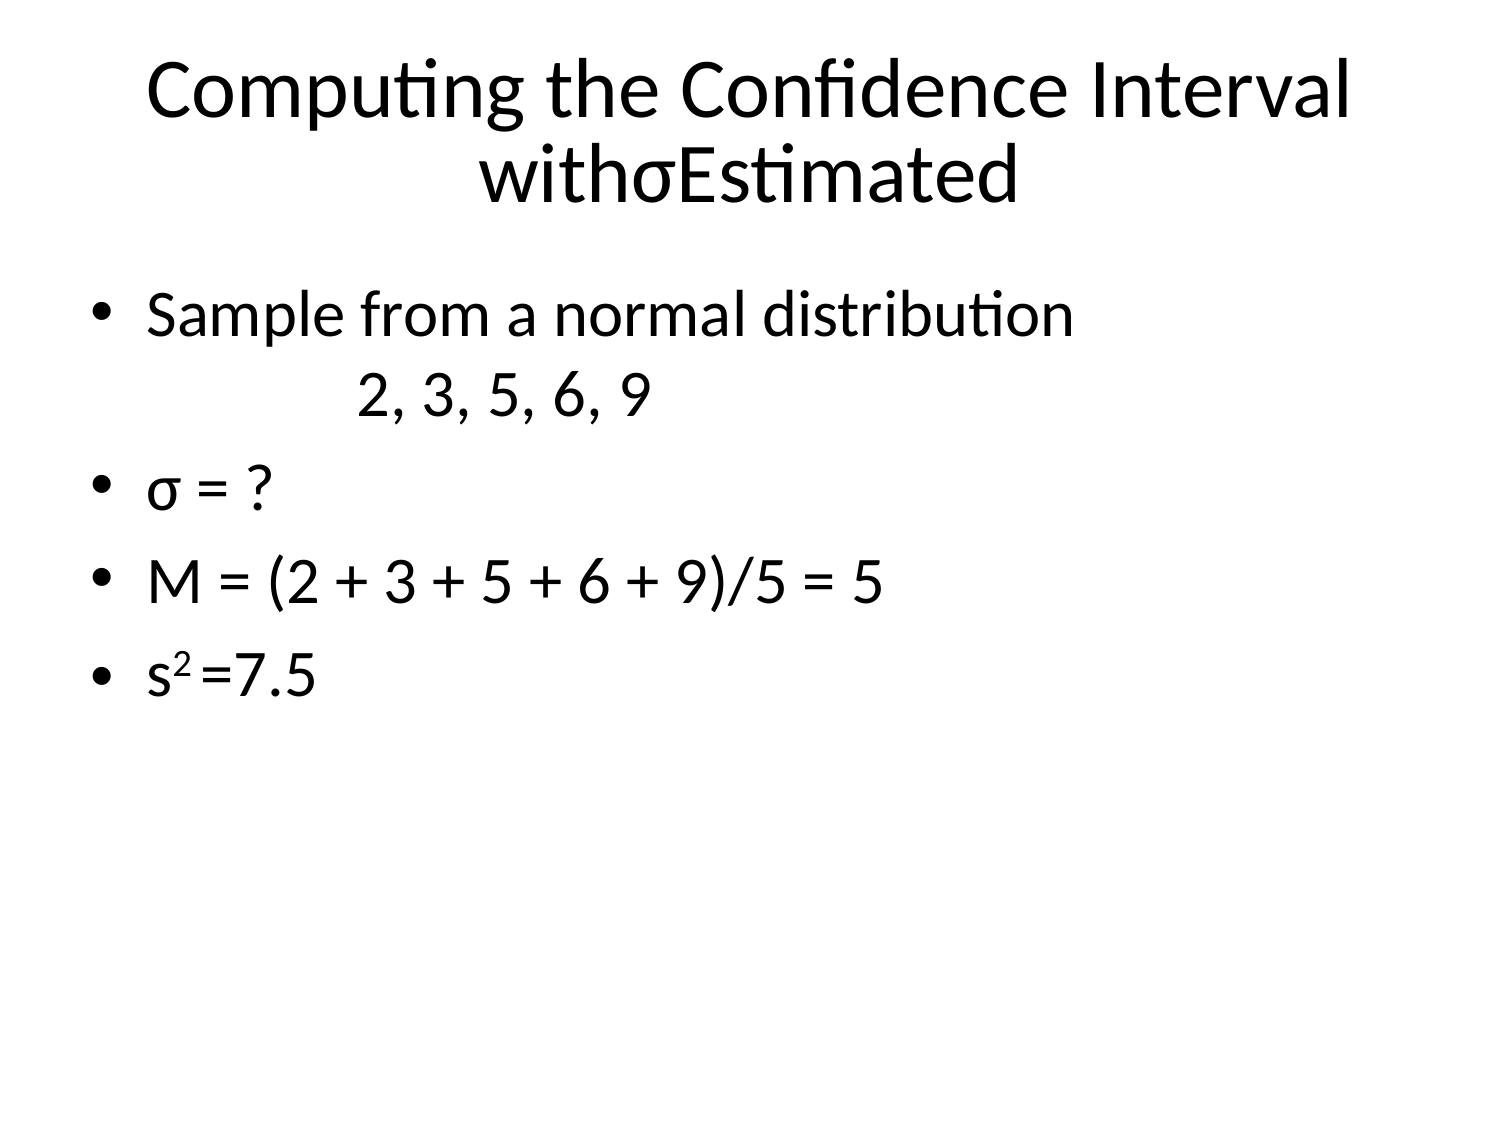

# Computing the Confidence Interval withσEstimated
Sample from a normal distribution
              2, 3, 5, 6, 9
σ = ?
M = (2 + 3 + 5 + 6 + 9)/5 = 5
s2 =7.5